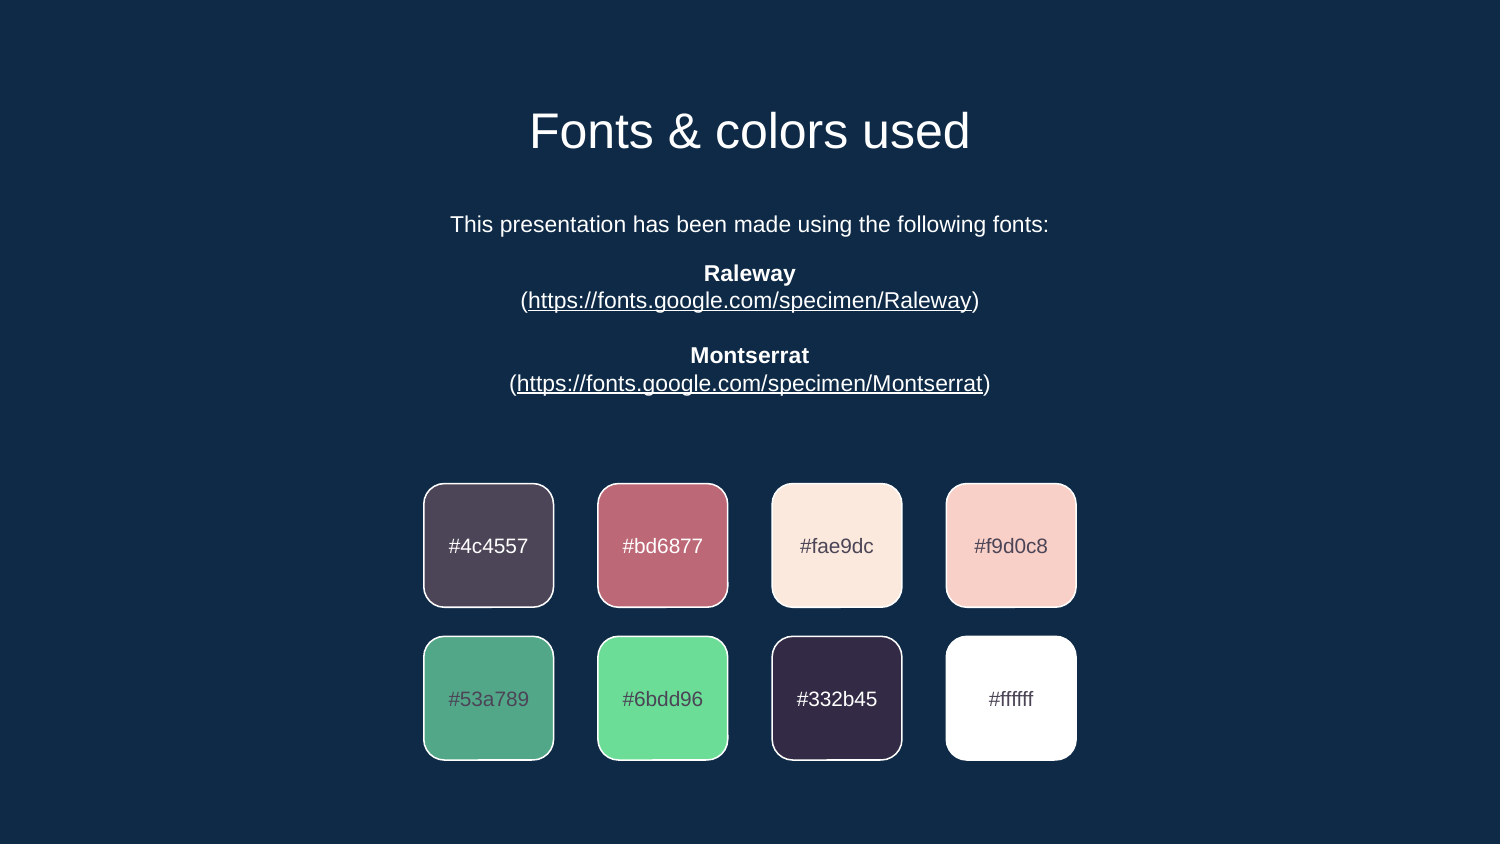

# Fonts & colors used
This presentation has been made using the following fonts:
Raleway
(https://fonts.google.com/specimen/Raleway)

Montserrat
(https://fonts.google.com/specimen/Montserrat)

#4c4557
#bd6877
#fae9dc
#f9d0c8

#53a789
#6bdd96
#332b45
#ffffff